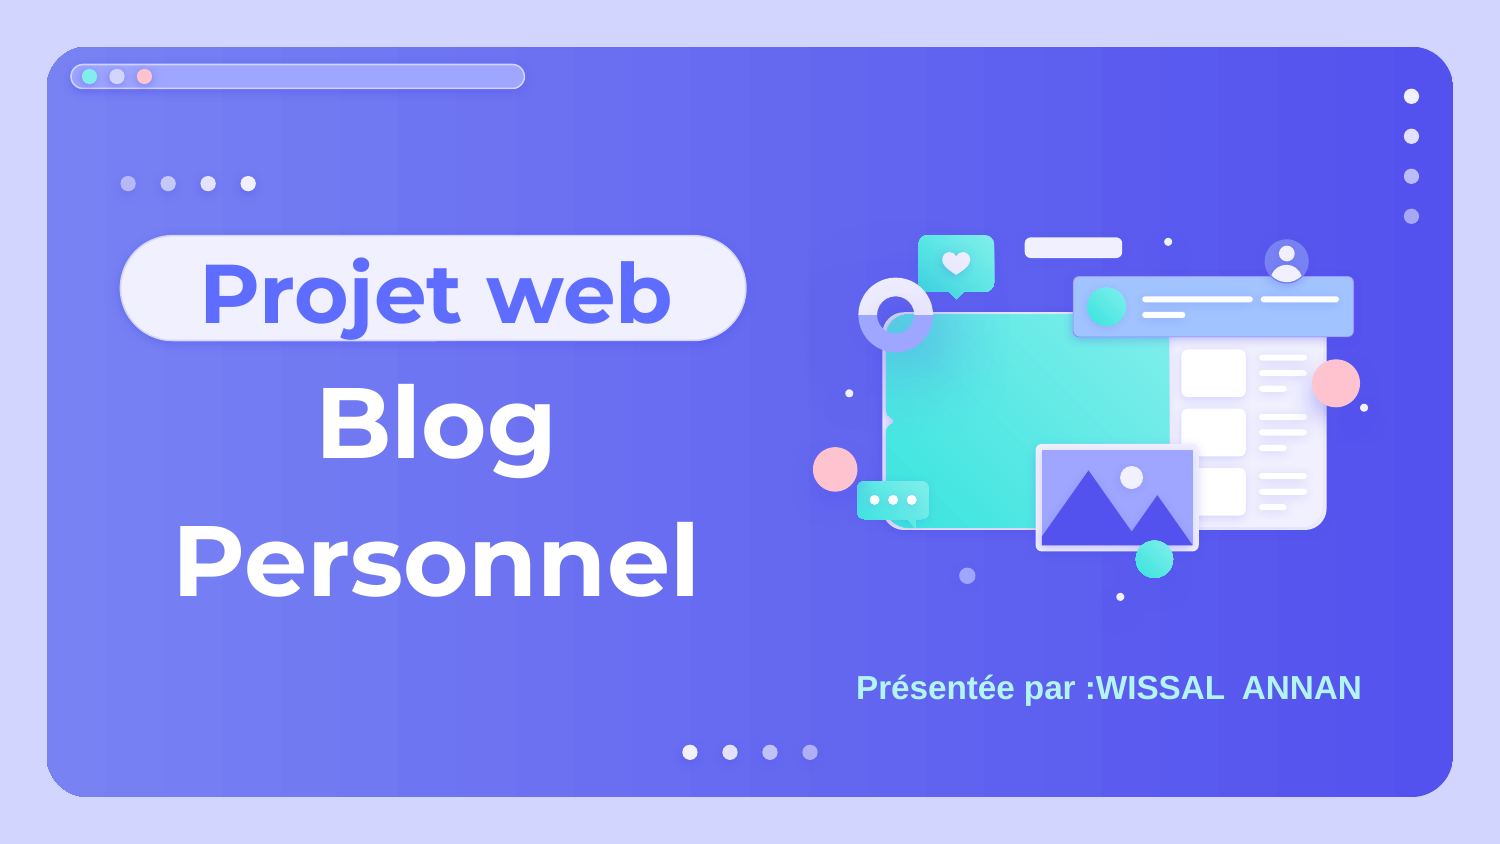

# Projet web Blog Personnel
Présentée par :WISSAL  ANNAN